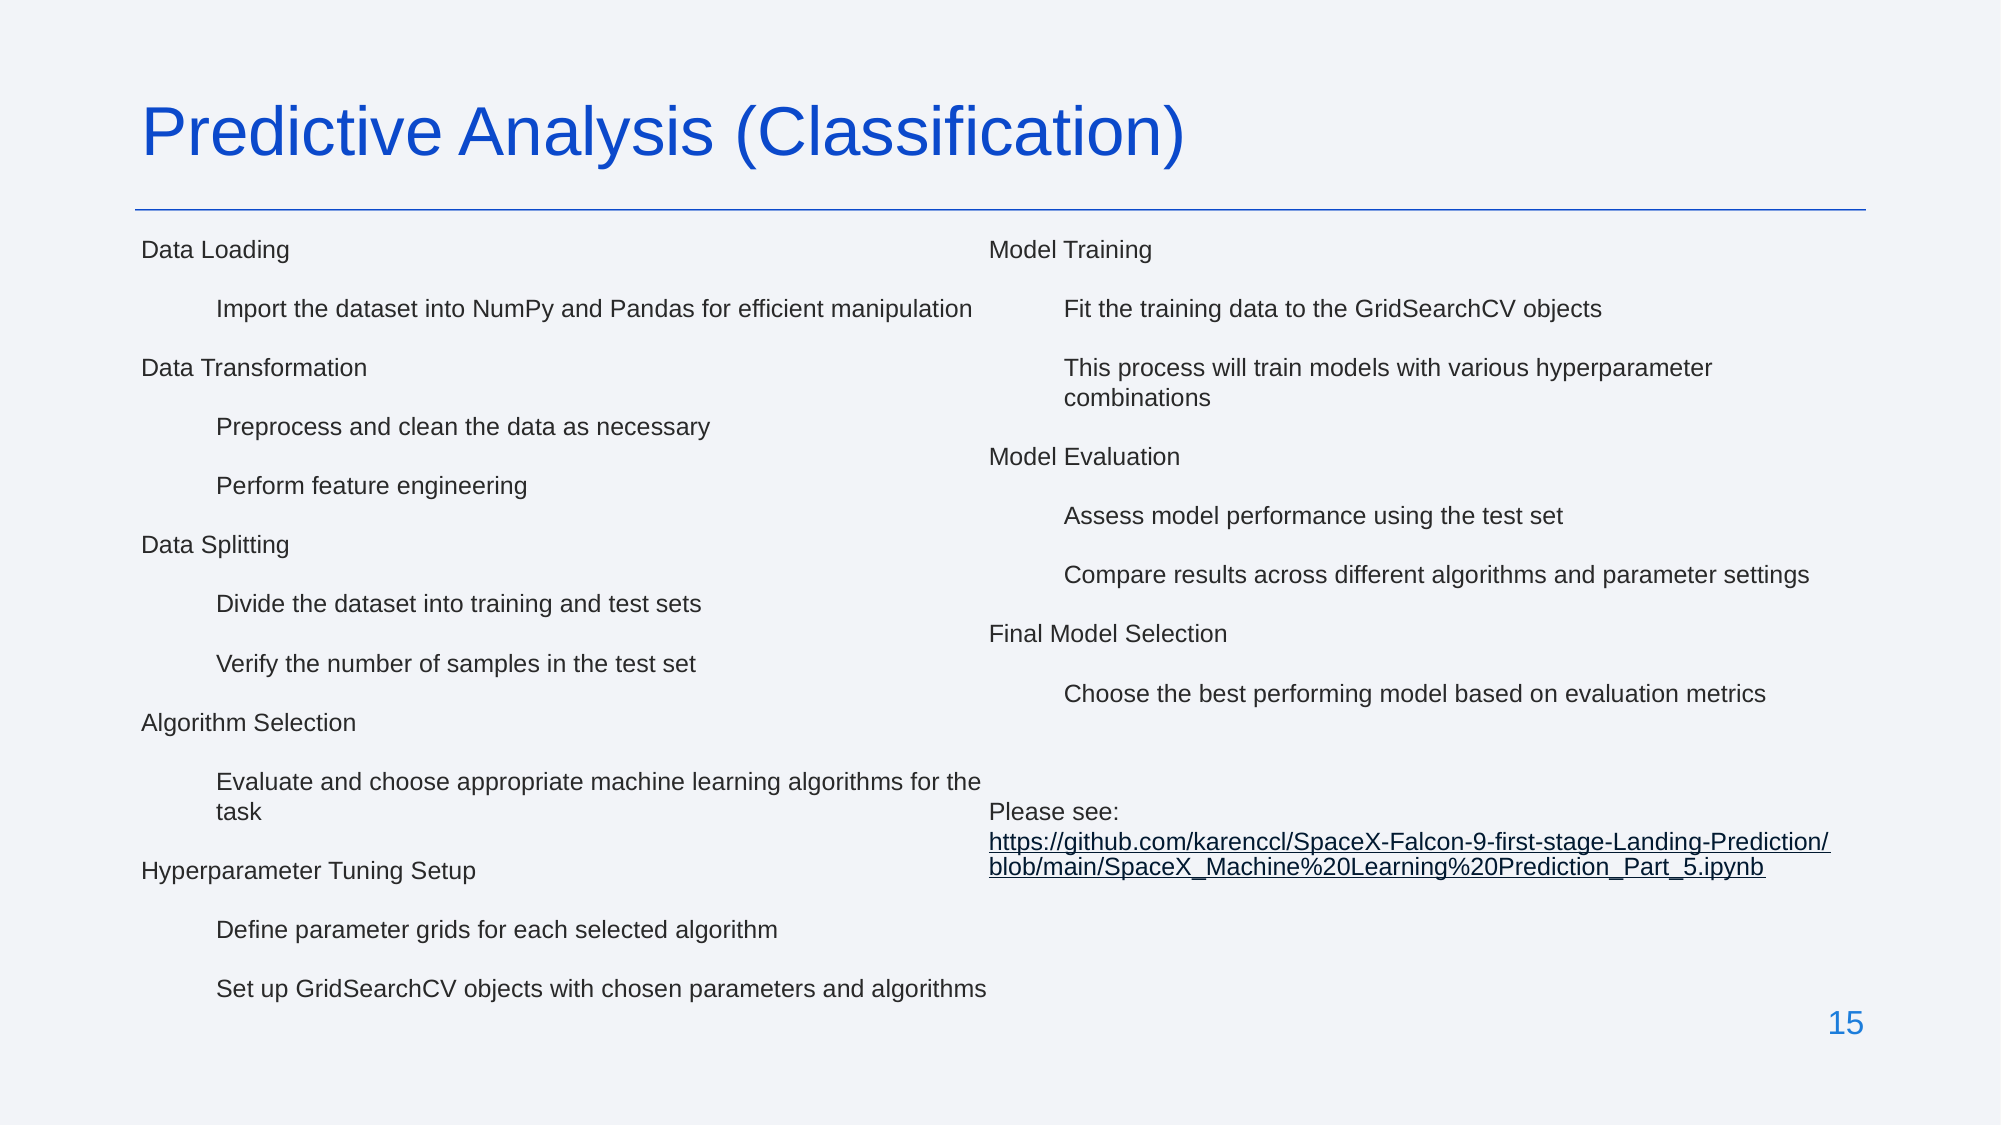

Predictive Analysis (Classification)
Data Loading
Import the dataset into NumPy and Pandas for efficient manipulation
Data Transformation
Preprocess and clean the data as necessary
Perform feature engineering
Data Splitting
Divide the dataset into training and test sets
Verify the number of samples in the test set
Algorithm Selection
Evaluate and choose appropriate machine learning algorithms for the task
Hyperparameter Tuning Setup
Define parameter grids for each selected algorithm
Set up GridSearchCV objects with chosen parameters and algorithms
Model Training
Fit the training data to the GridSearchCV objects
This process will train models with various hyperparameter combinations
Model Evaluation
Assess model performance using the test set
Compare results across different algorithms and parameter settings
Final Model Selection
Choose the best performing model based on evaluation metrics

Please see: https://github.com/karenccl/SpaceX-Falcon-9-first-stage-Landing-Prediction/blob/main/SpaceX_Machine%20Learning%20Prediction_Part_5.ipynb
15